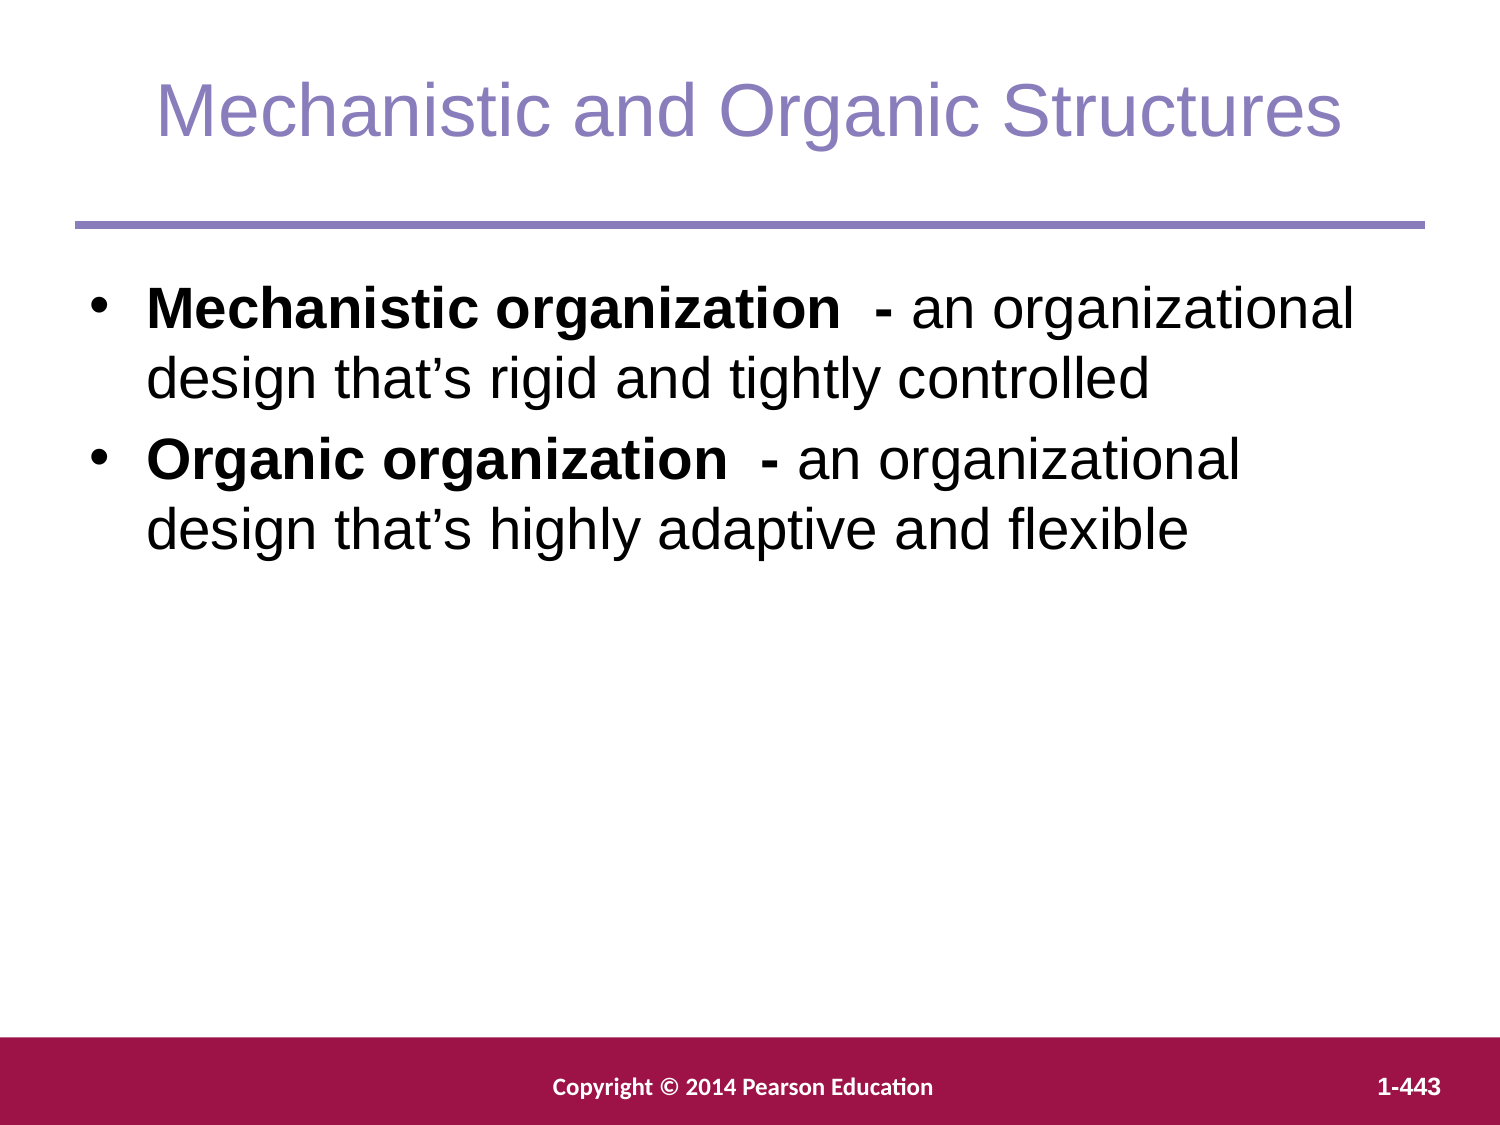

Mechanistic and Organic Structures
Mechanistic organization  - an organizational design that’s rigid and tightly controlled
Organic organization  - an organizational design that’s highly adaptive and flexible